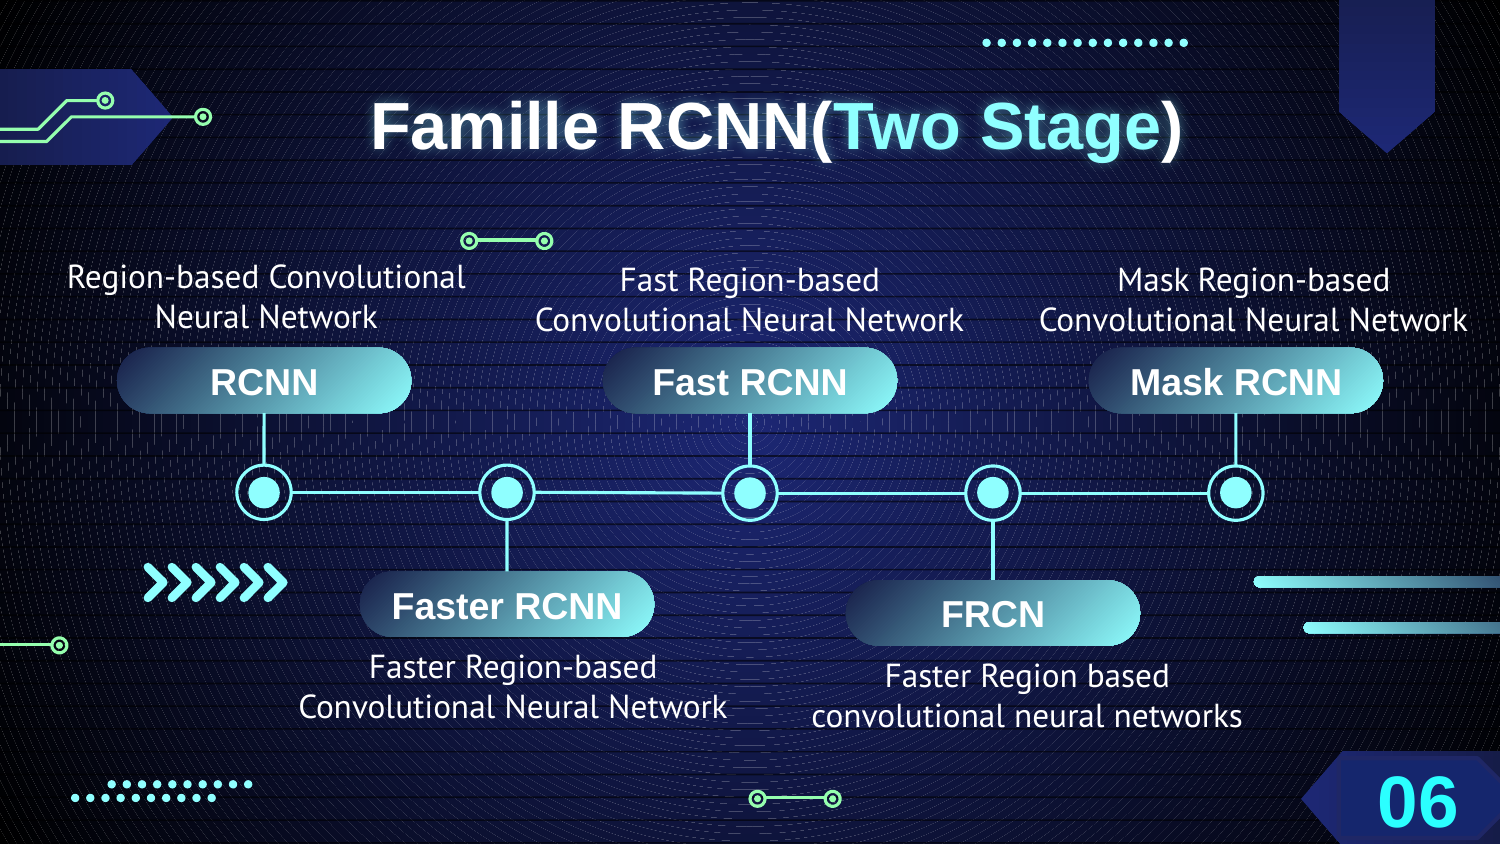

# Famille RCNN(Two Stage)

Region-based Convolutional Neural Network
Fast Region-based Convolutional Neural Network
Mask Region-based Convolutional Neural Network
RCNN
Fast RCNN
Mask RCNN

Faster RCNN

FRCN
Faster Region-based Convolutional Neural Network
Faster Region based convolutional neural networks
06